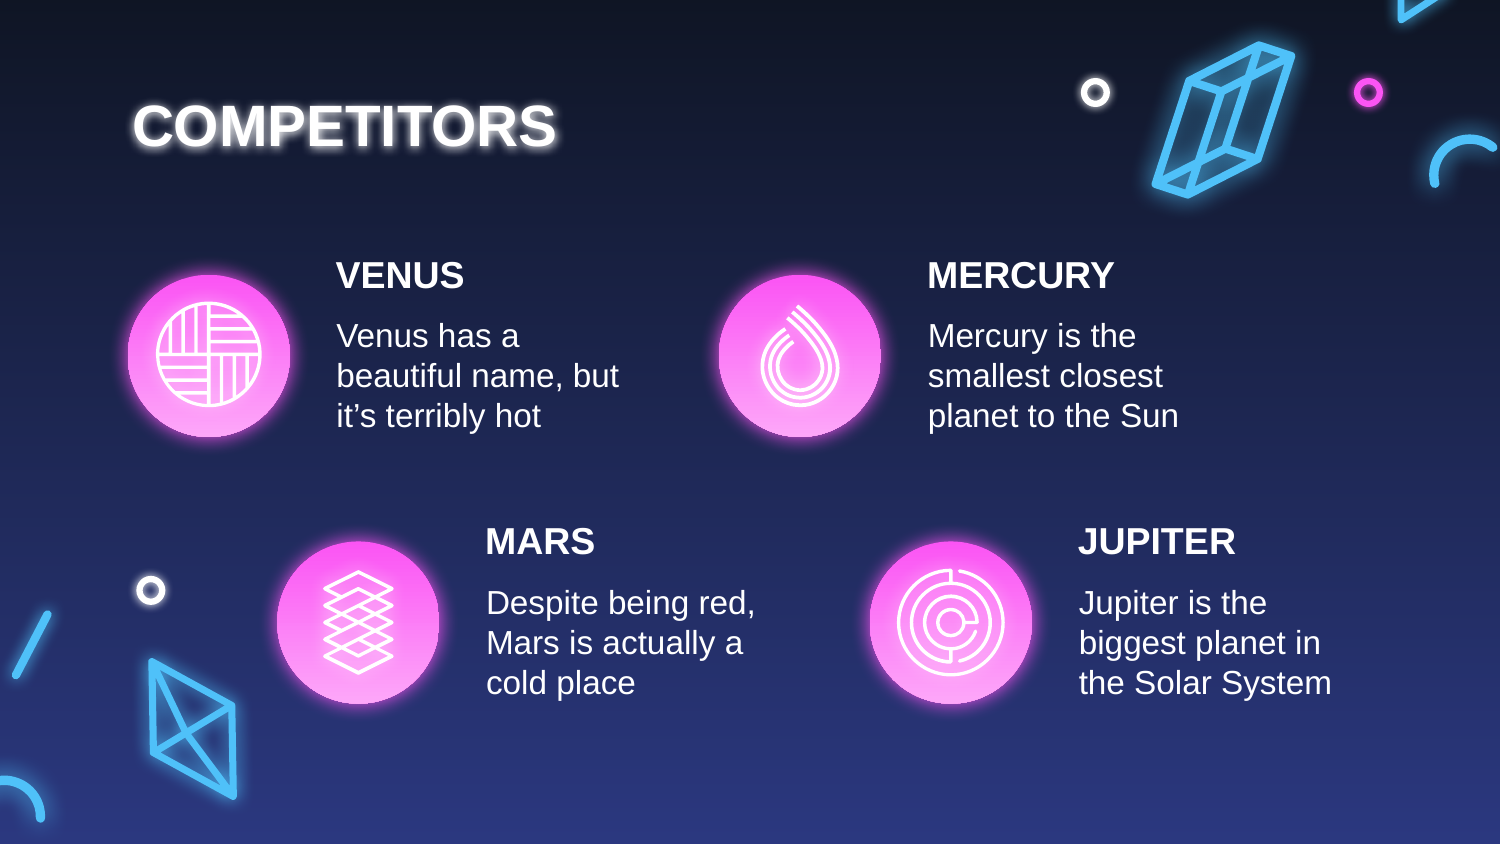

# COMPETITORS
VENUS
MERCURY

Venus has a beautiful name, but it’s terribly hot
Mercury is the smallest closest planet to the Sun

MARS
JUPITER

Despite being red, Mars is actually a cold place
Jupiter is the biggest planet in the Solar System